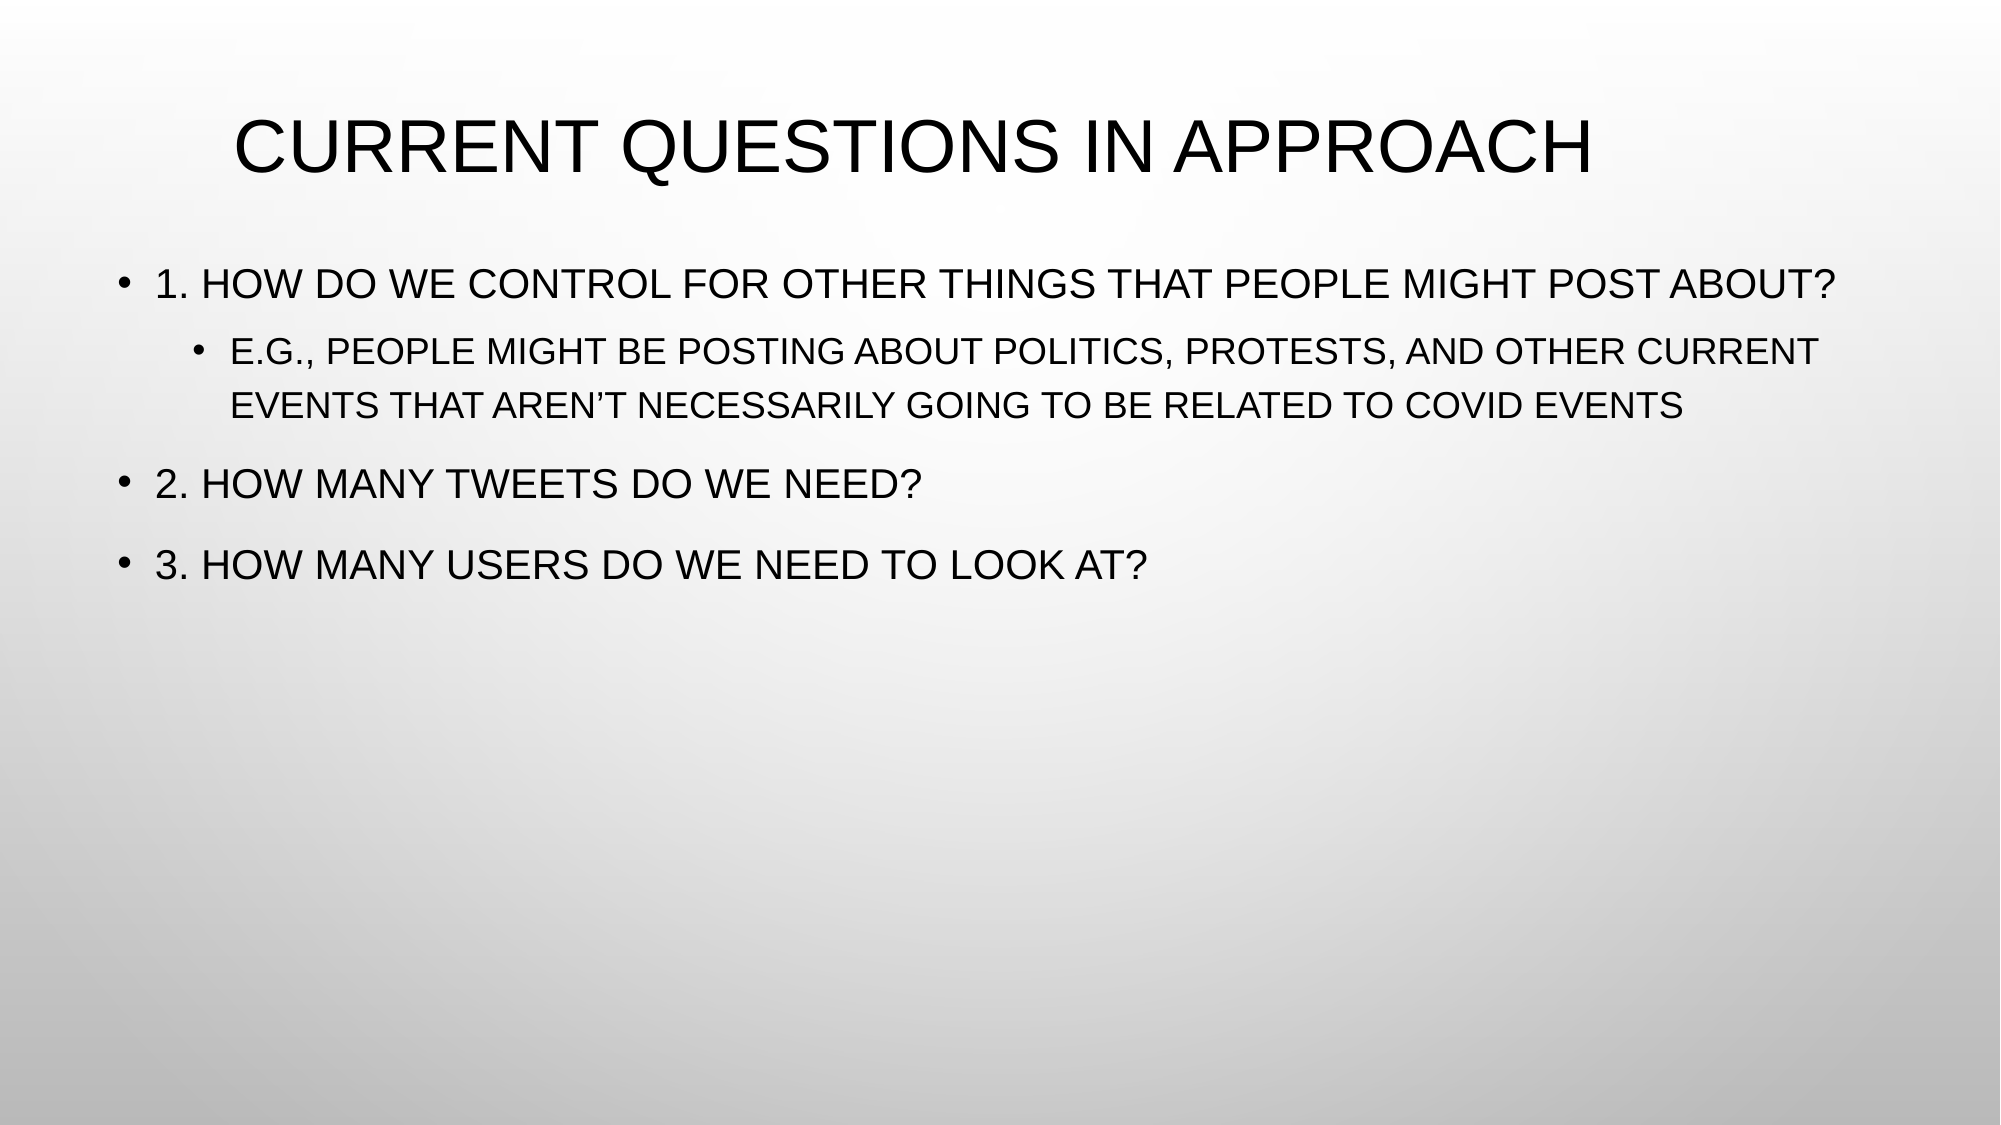

# Current questions in approach
1. How do we control for other things that people might post about?
E.g., people might be posting about politics, protests, and other current events that aren’t necessarily going to be related to covid events
2. How many tweets do we need?
3. How many users do we need to look at?